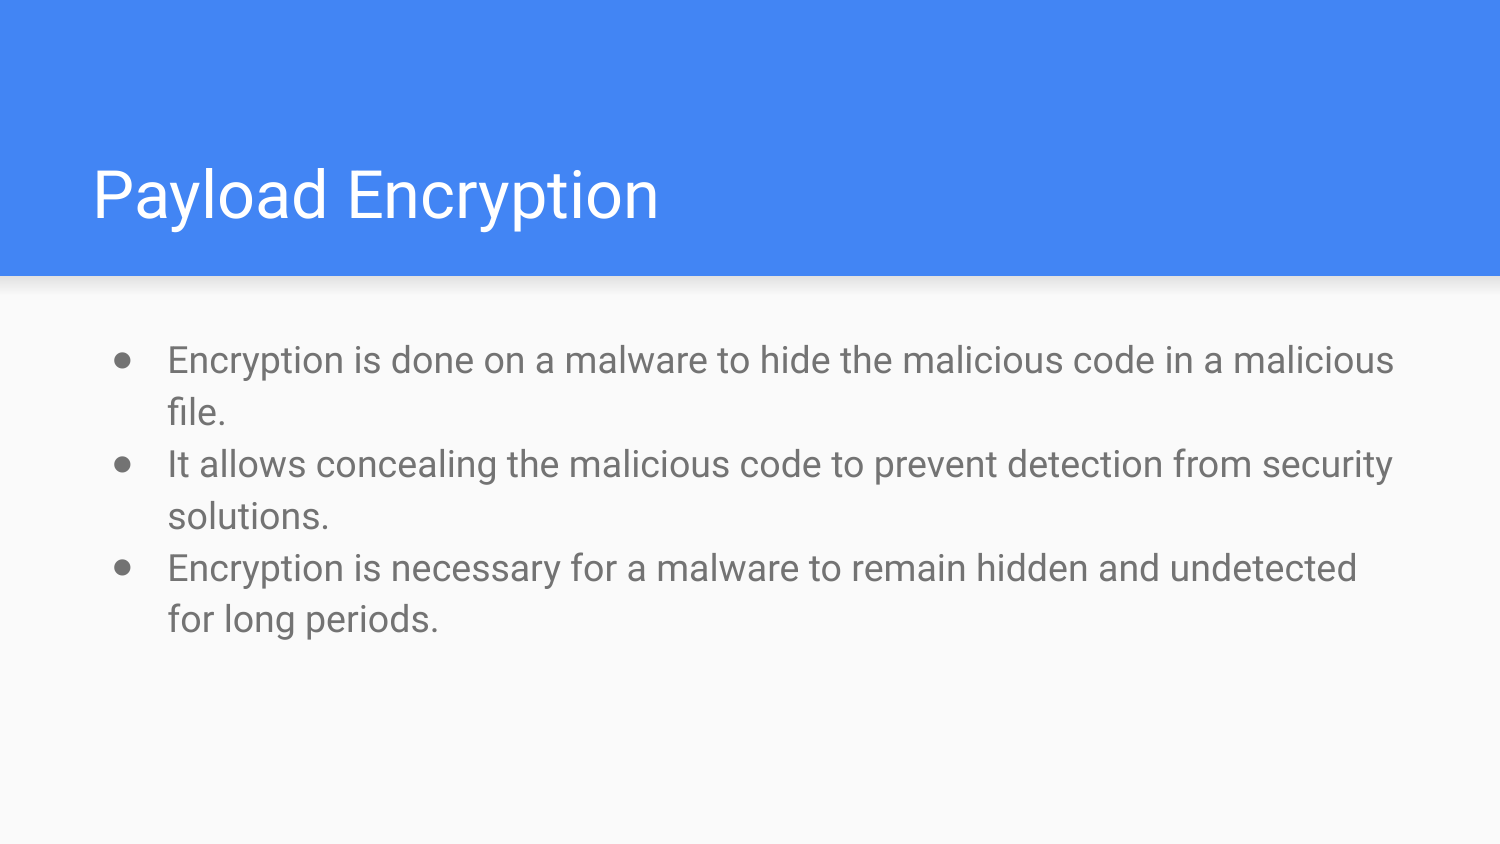

# Payload Encryption
Encryption is done on a malware to hide the malicious code in a malicious file.
It allows concealing the malicious code to prevent detection from security solutions.
Encryption is necessary for a malware to remain hidden and undetected for long periods.